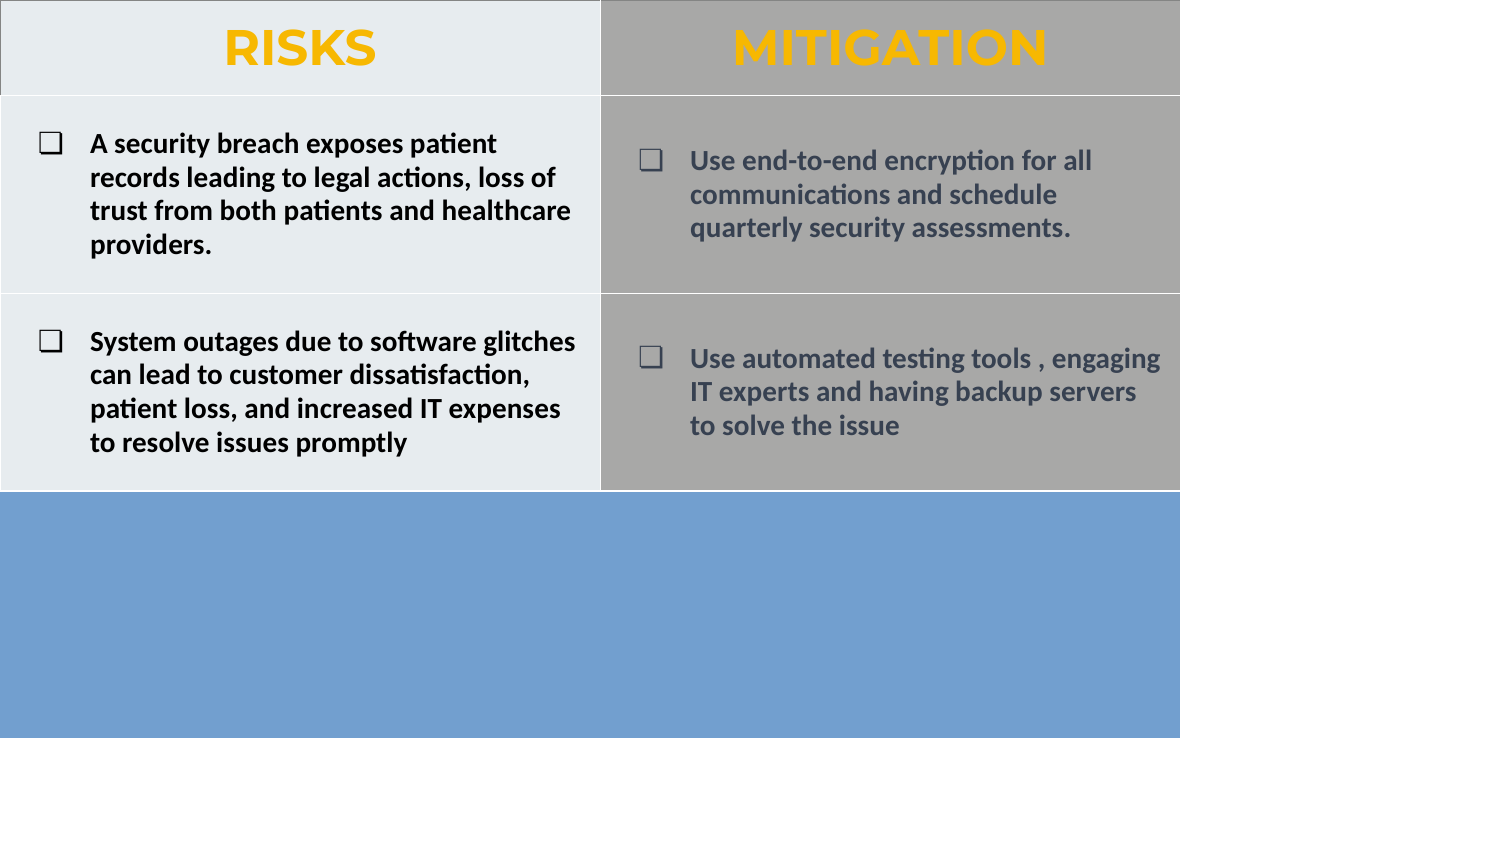

Promoting remote patient care and improving accessibility to healthcare services

| RISKS | MITIGATION |
| --- | --- |
| A security breach exposes patient records leading to legal actions, loss of trust from both patients and healthcare providers. | Use end-to-end encryption for all communications and schedule quarterly security assessments. |
| System outages due to software glitches can lead to customer dissatisfaction, patient loss, and increased IT expenses to resolve issues promptly | Use automated testing tools , engaging IT experts and having backup servers to solve the issue |
|  |  |
| After the end of pandemic, people may go back to offline hospitals rather than finding online alternatives | Spreading awareness amongst people, providing insurance coverage and also providing high-quality care standards in telehealth consultations |
#